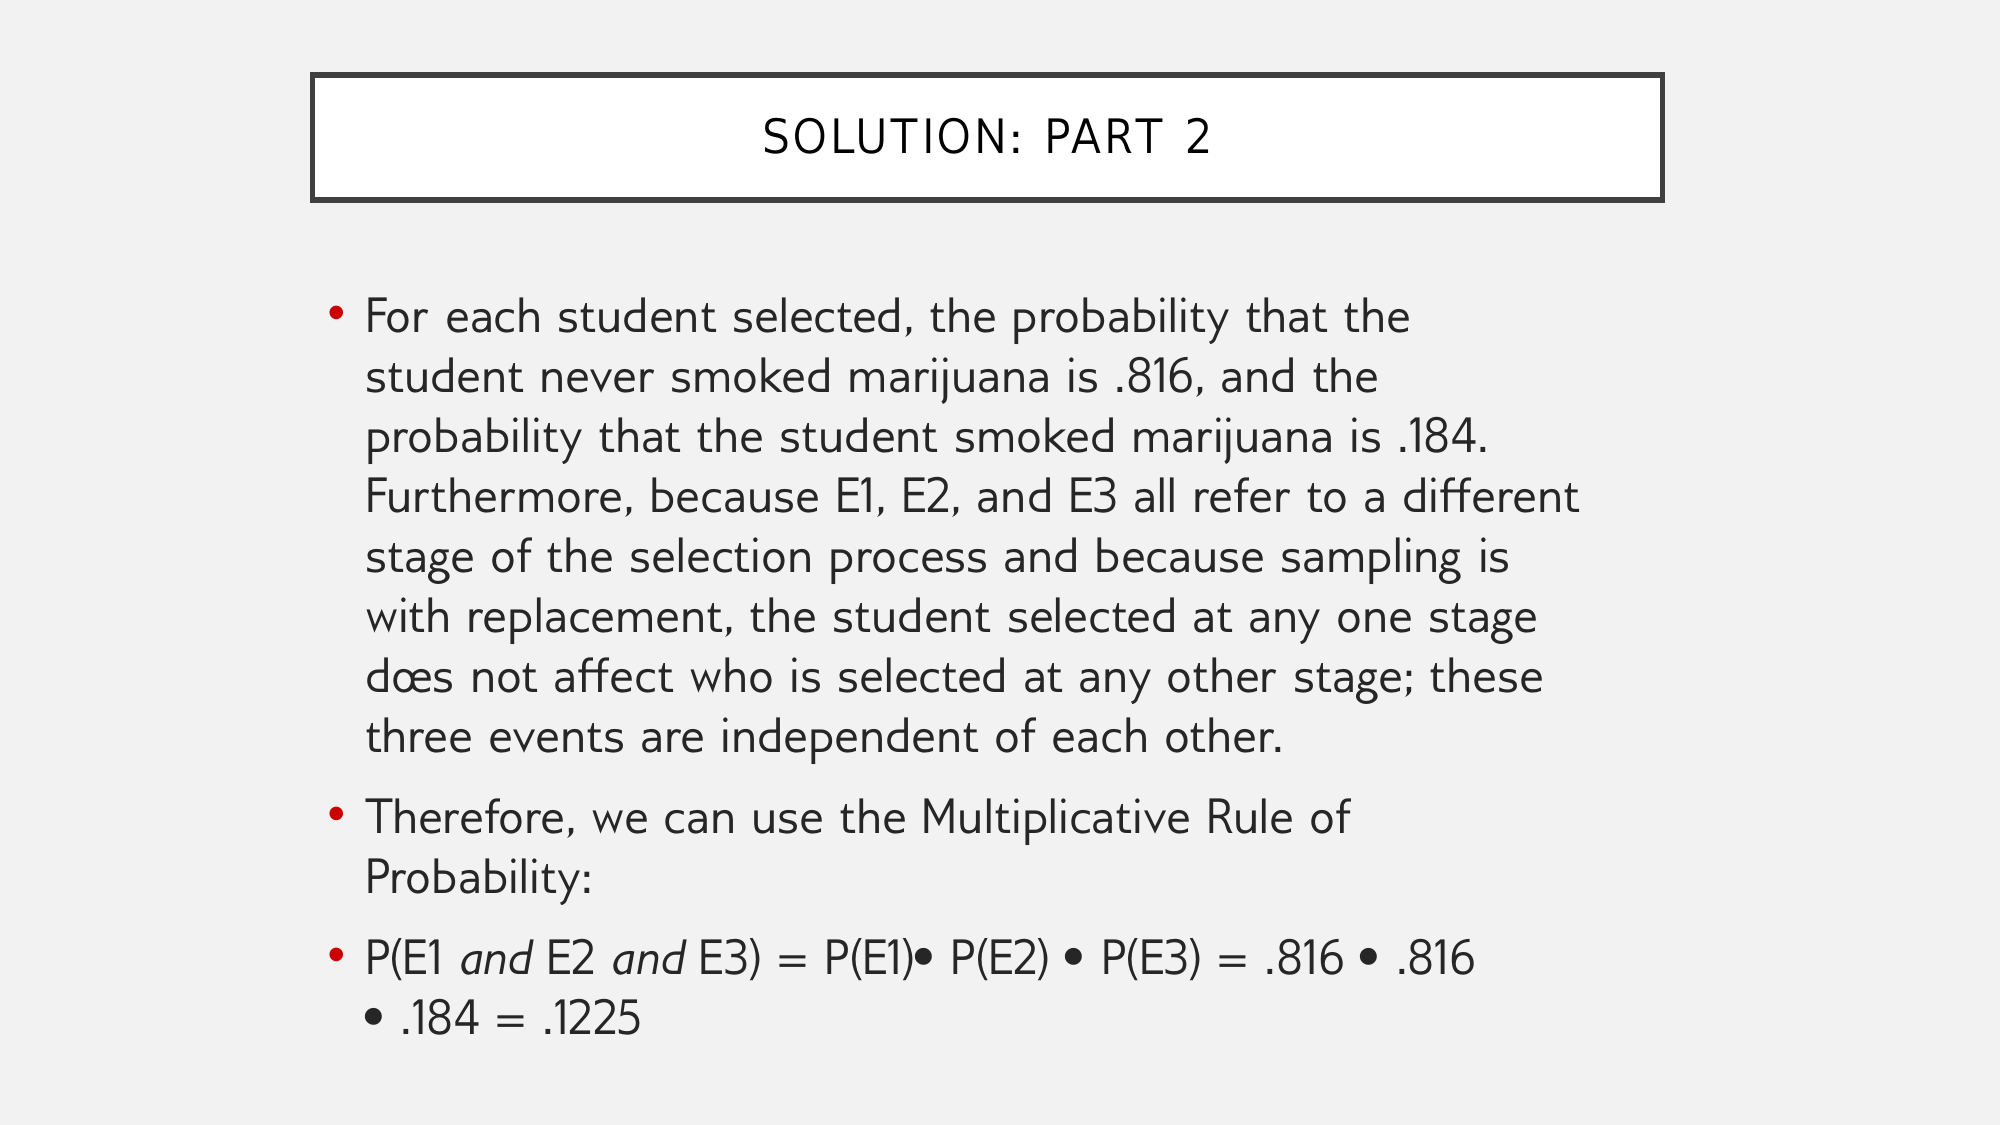

Solution: Part 2
For each student selected, the probability that the student never smoked marijuana is .816, and the probability that the student smoked marijuana is .184. Furthermore, because E1, E2, and E3 all refer to a different stage of the selection process and because sampling is with replacement, the student selected at any one stage does not affect who is selected at any other stage; these three events are independent of each other.
Therefore, we can use the Multiplicative Rule of Probability:
P(E1 and E2 and E3) = P(E1)• P(E2) • P(E3) = .816 • .816 • .184 = .1225